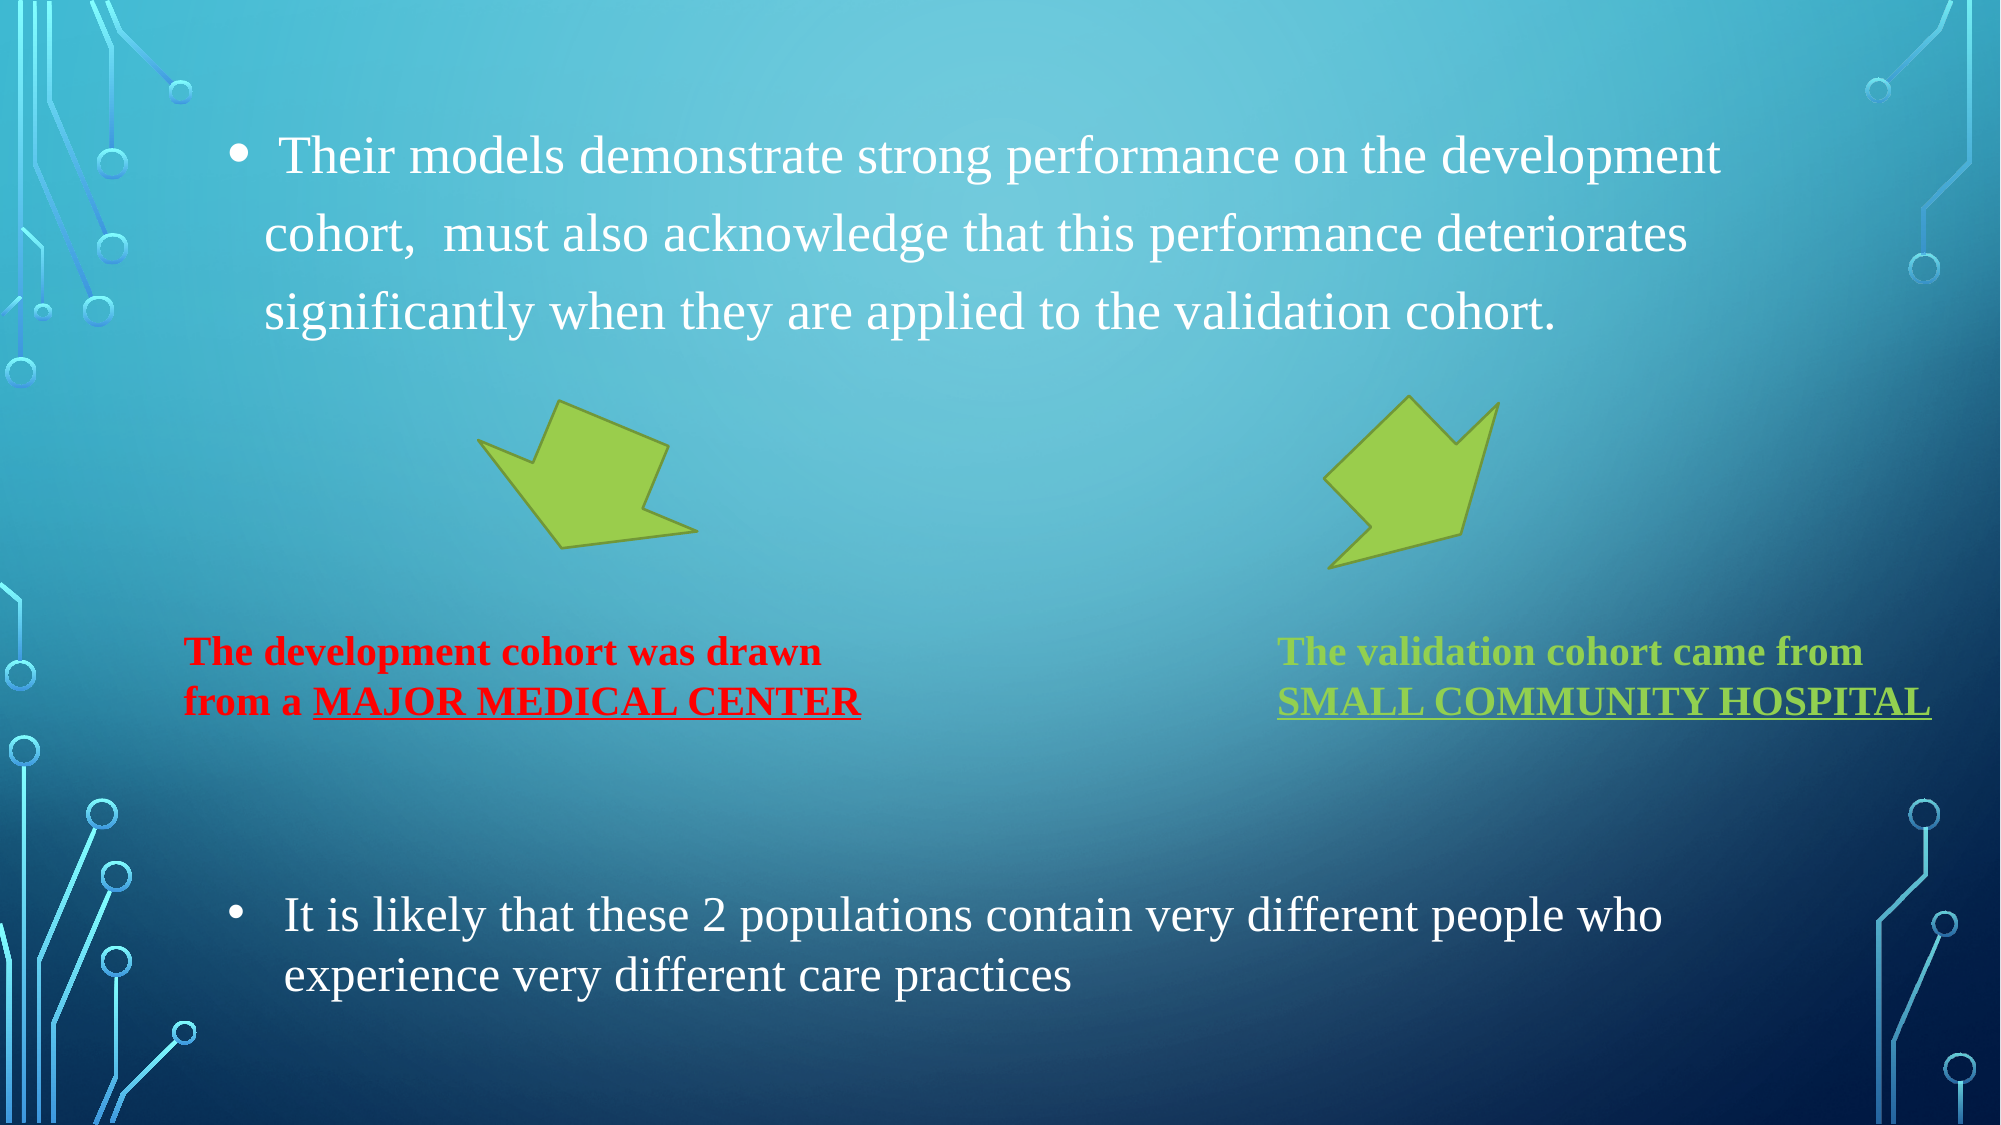

Their models demonstrate strong performance on the development cohort,  must also acknowledge that this performance deteriorates significantly when they are applied to the validation cohort.

The development cohort was drawn from a MAJOR MEDICAL CENTER
The validation cohort came from SMALL COMMUNITY HOSPITAL
It is likely that these 2 populations contain very different people who experience very different care practices